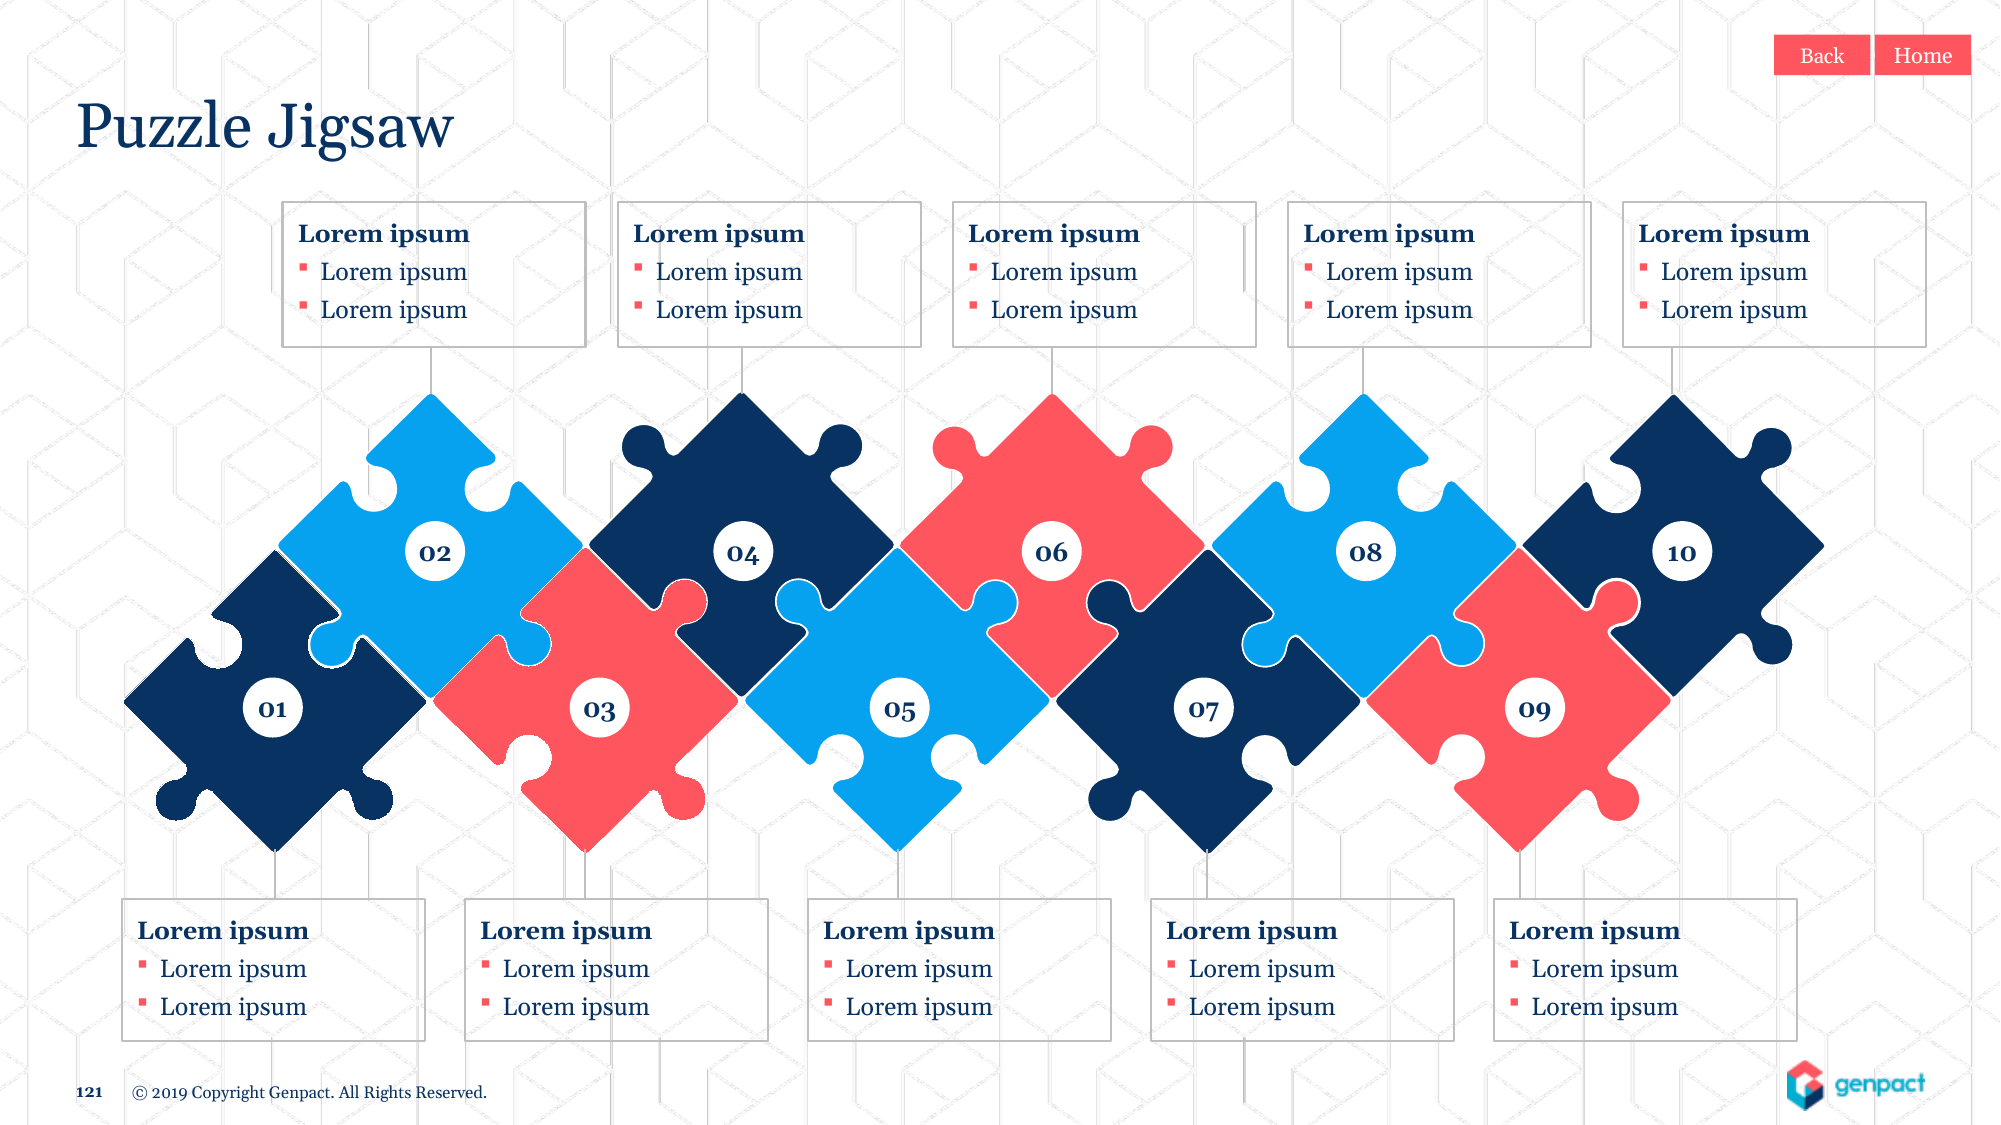

Back
Home
Puzzle Jigsaw
Lorem ipsum
Lorem ipsum
Lorem ipsum
Lorem ipsum
Lorem ipsum
Lorem ipsum
Lorem ipsum
Lorem ipsum
Lorem ipsum
Lorem ipsum
Lorem ipsum
Lorem ipsum
Lorem ipsum
Lorem ipsum
Lorem ipsum

02
04
06
08
10

01
03
05
07
09

Lorem ipsum
Lorem ipsum
Lorem ipsum
Lorem ipsum
Lorem ipsum
Lorem ipsum
Lorem ipsum
Lorem ipsum
Lorem ipsum
Lorem ipsum
Lorem ipsum
Lorem ipsum
Lorem ipsum
Lorem ipsum
Lorem ipsum